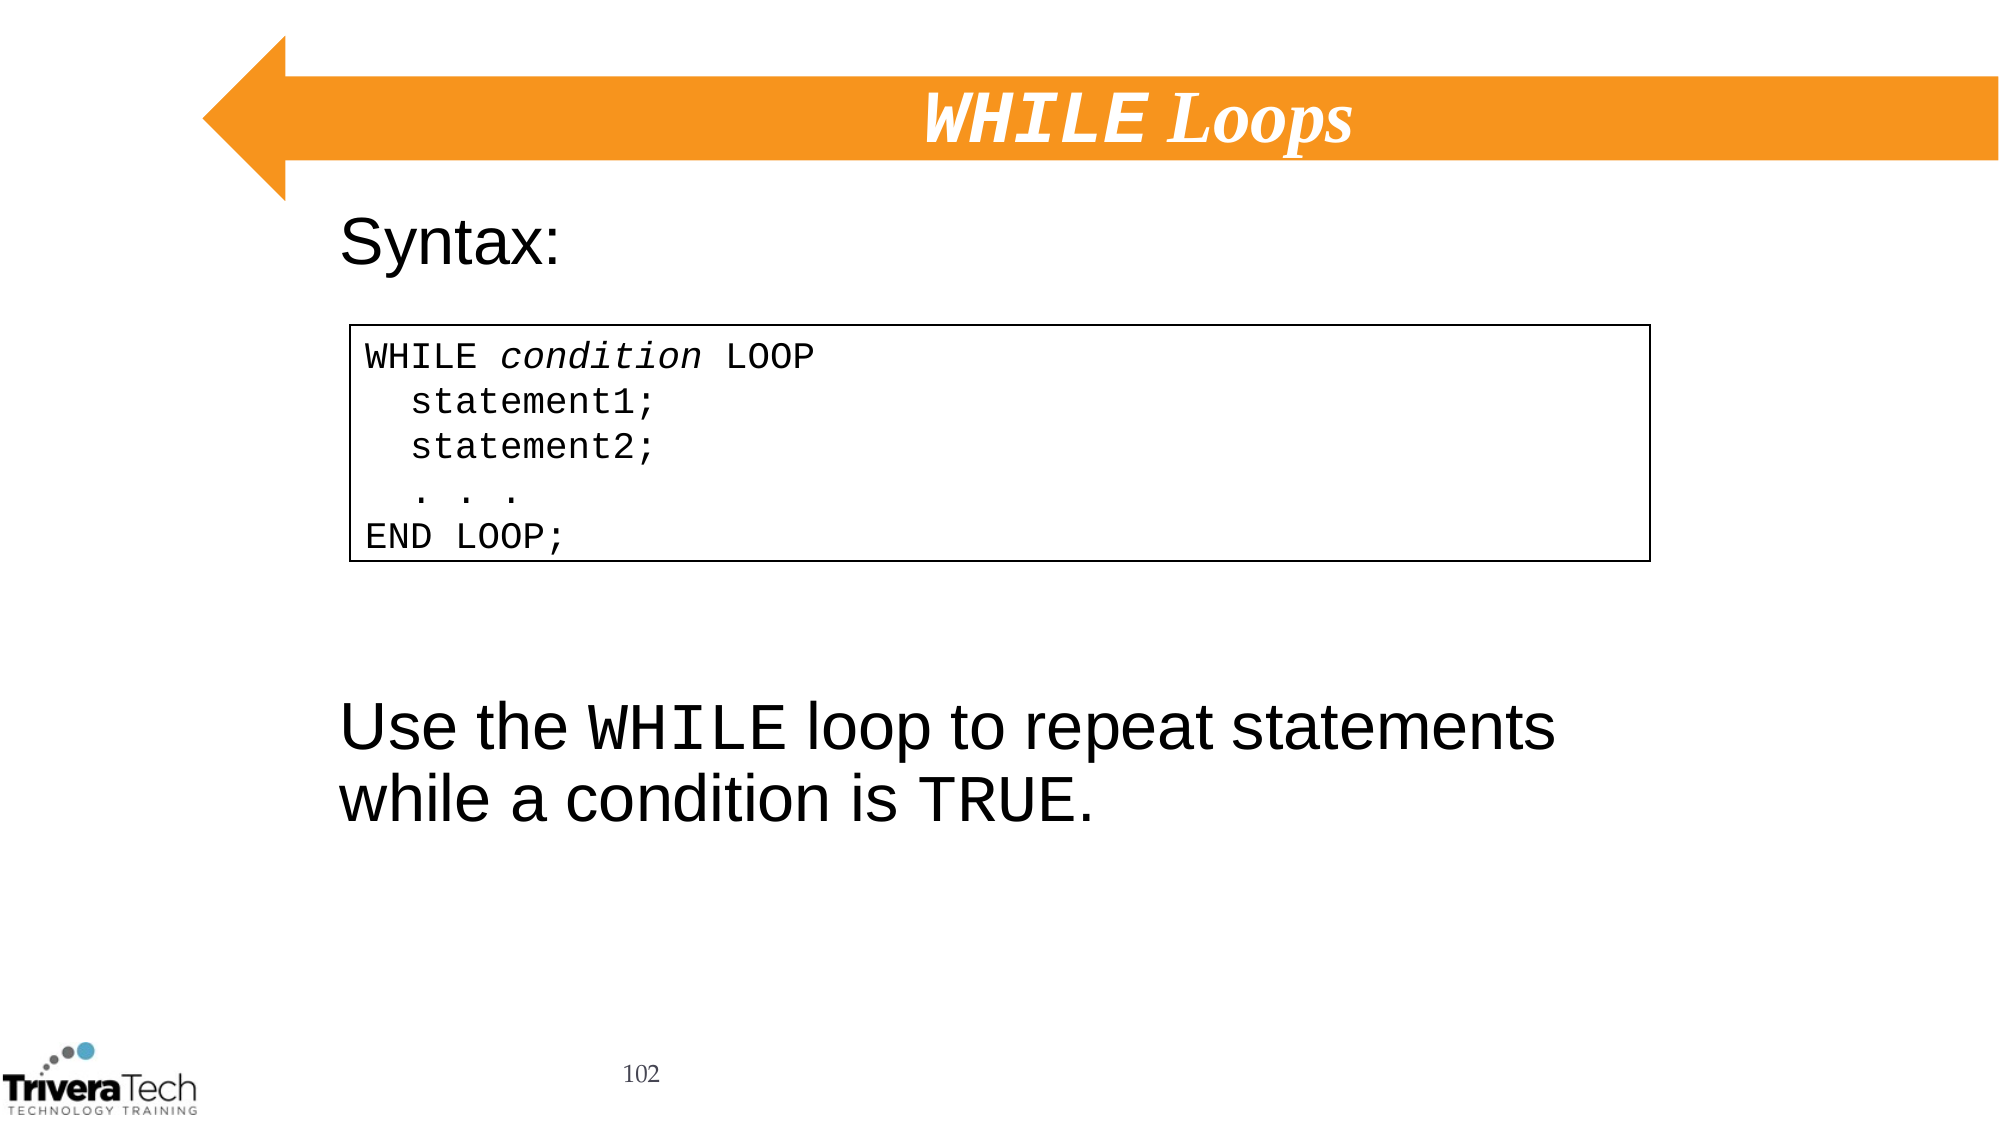

# WHILE Loops
Syntax:

Use the WHILE loop to repeat statements while a condition is TRUE.
WHILE condition LOOP
  statement1;
  statement2;
  . . .
END LOOP;
102